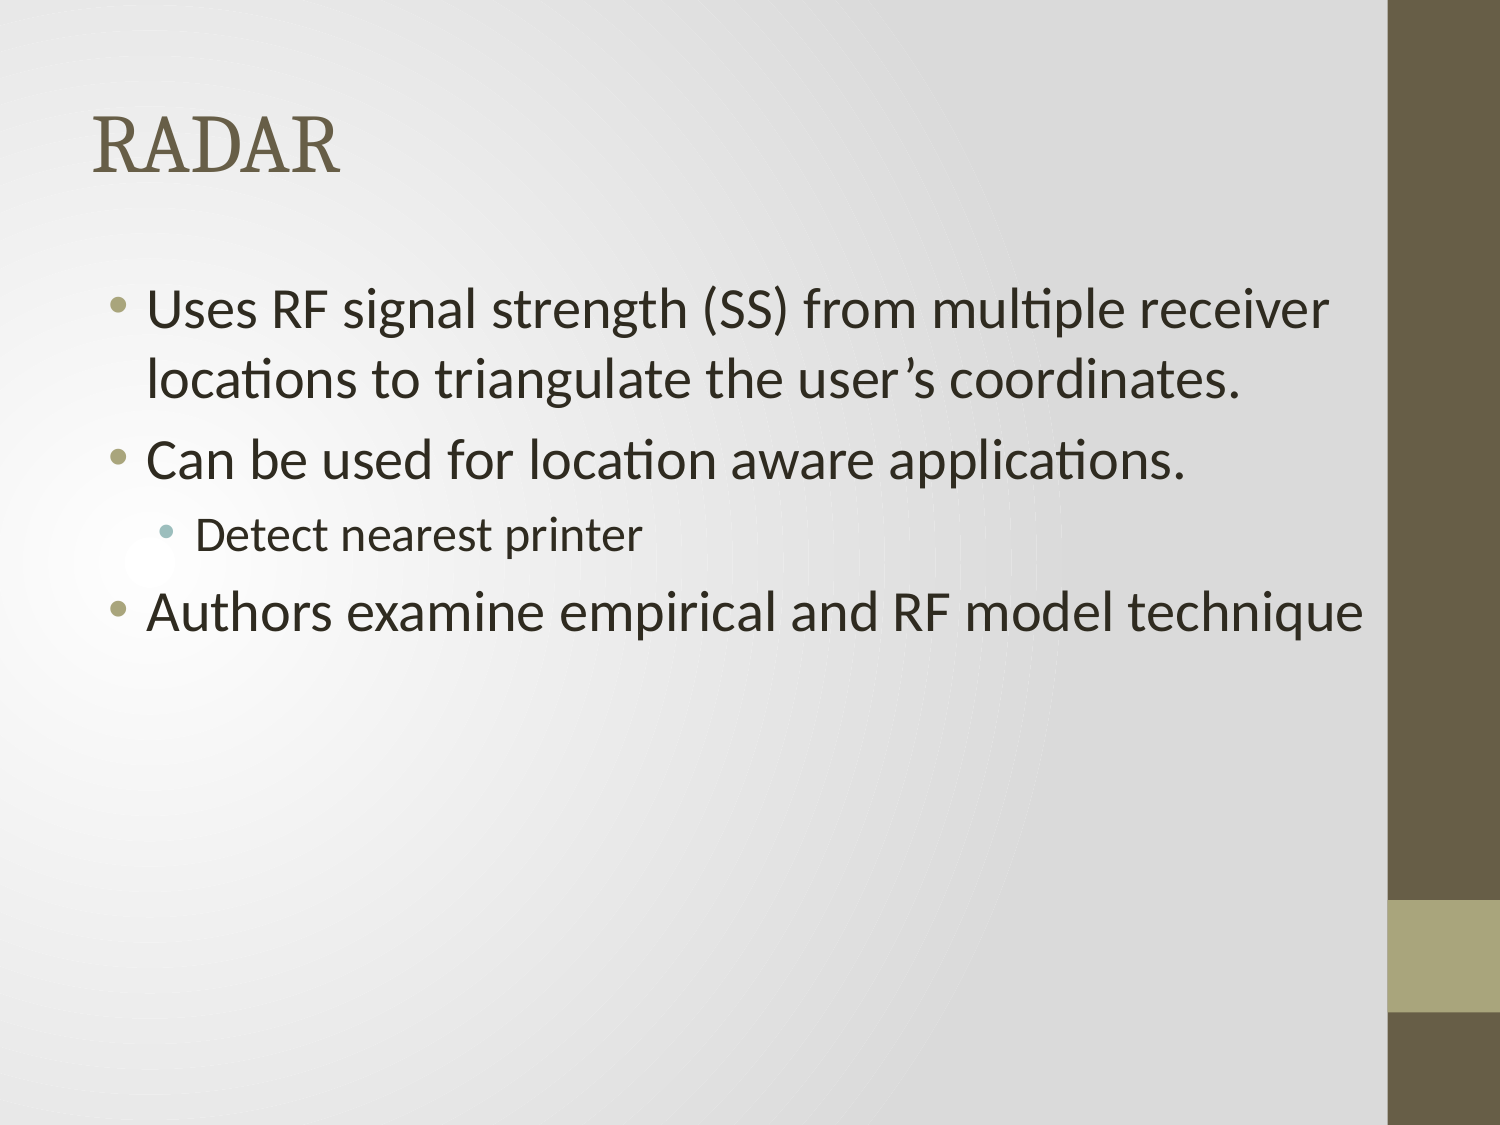

# RADAR
Uses RF signal strength (SS) from multiple receiver locations to triangulate the user’s coordinates.
Can be used for location aware applications.
Detect nearest printer
Authors examine empirical and RF model technique